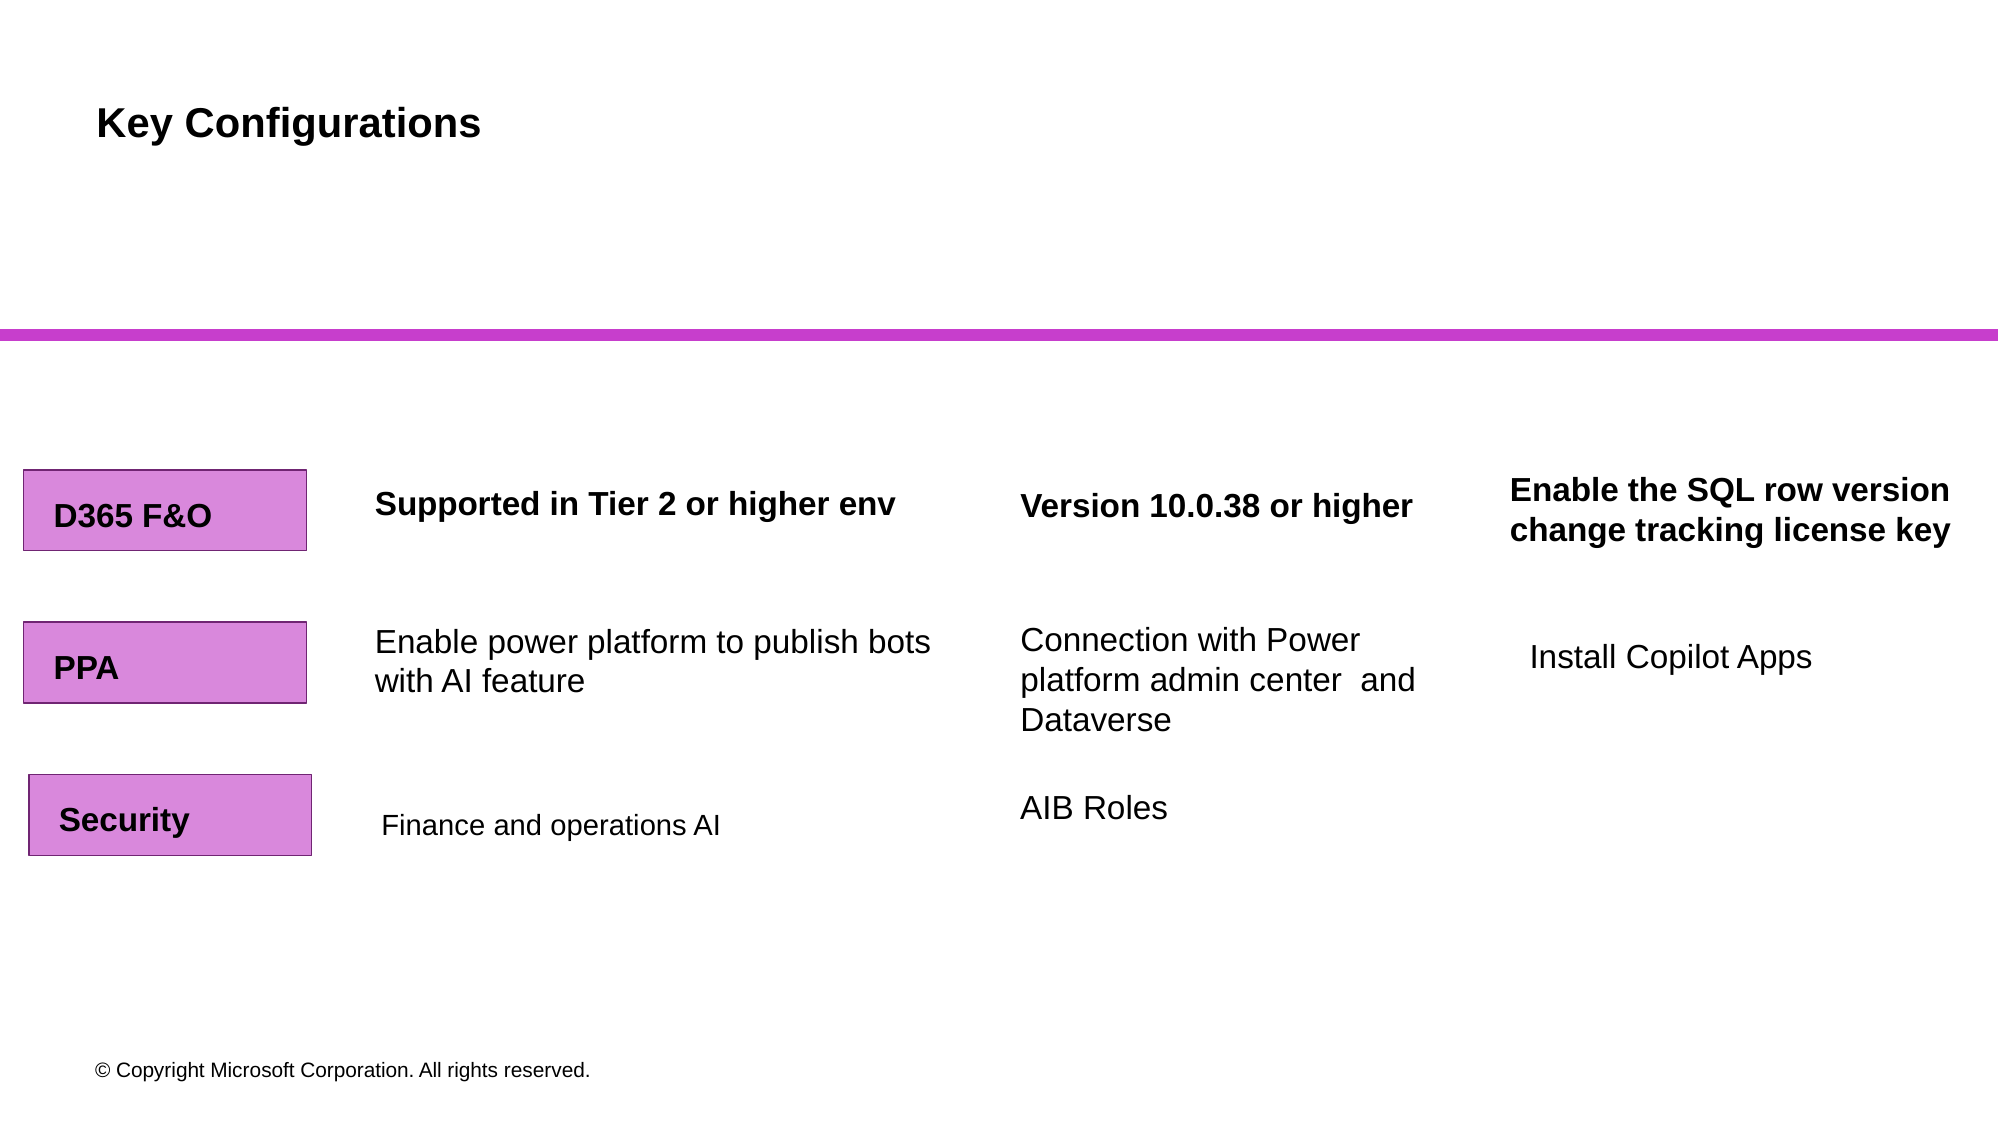

# Key Configurations
Enable the SQL row version change tracking license key

D365 F&O
Supported in Tier 2 or higher env

Version 10.0.38 or higher

Connection with Power platform admin center  and Dataverse

Enable power platform to publish bots with AI feature

PPA
Install Copilot Apps
Security
AIB Roles

Finance and operations AI
© Copyright Microsoft Corporation. All rights reserved.